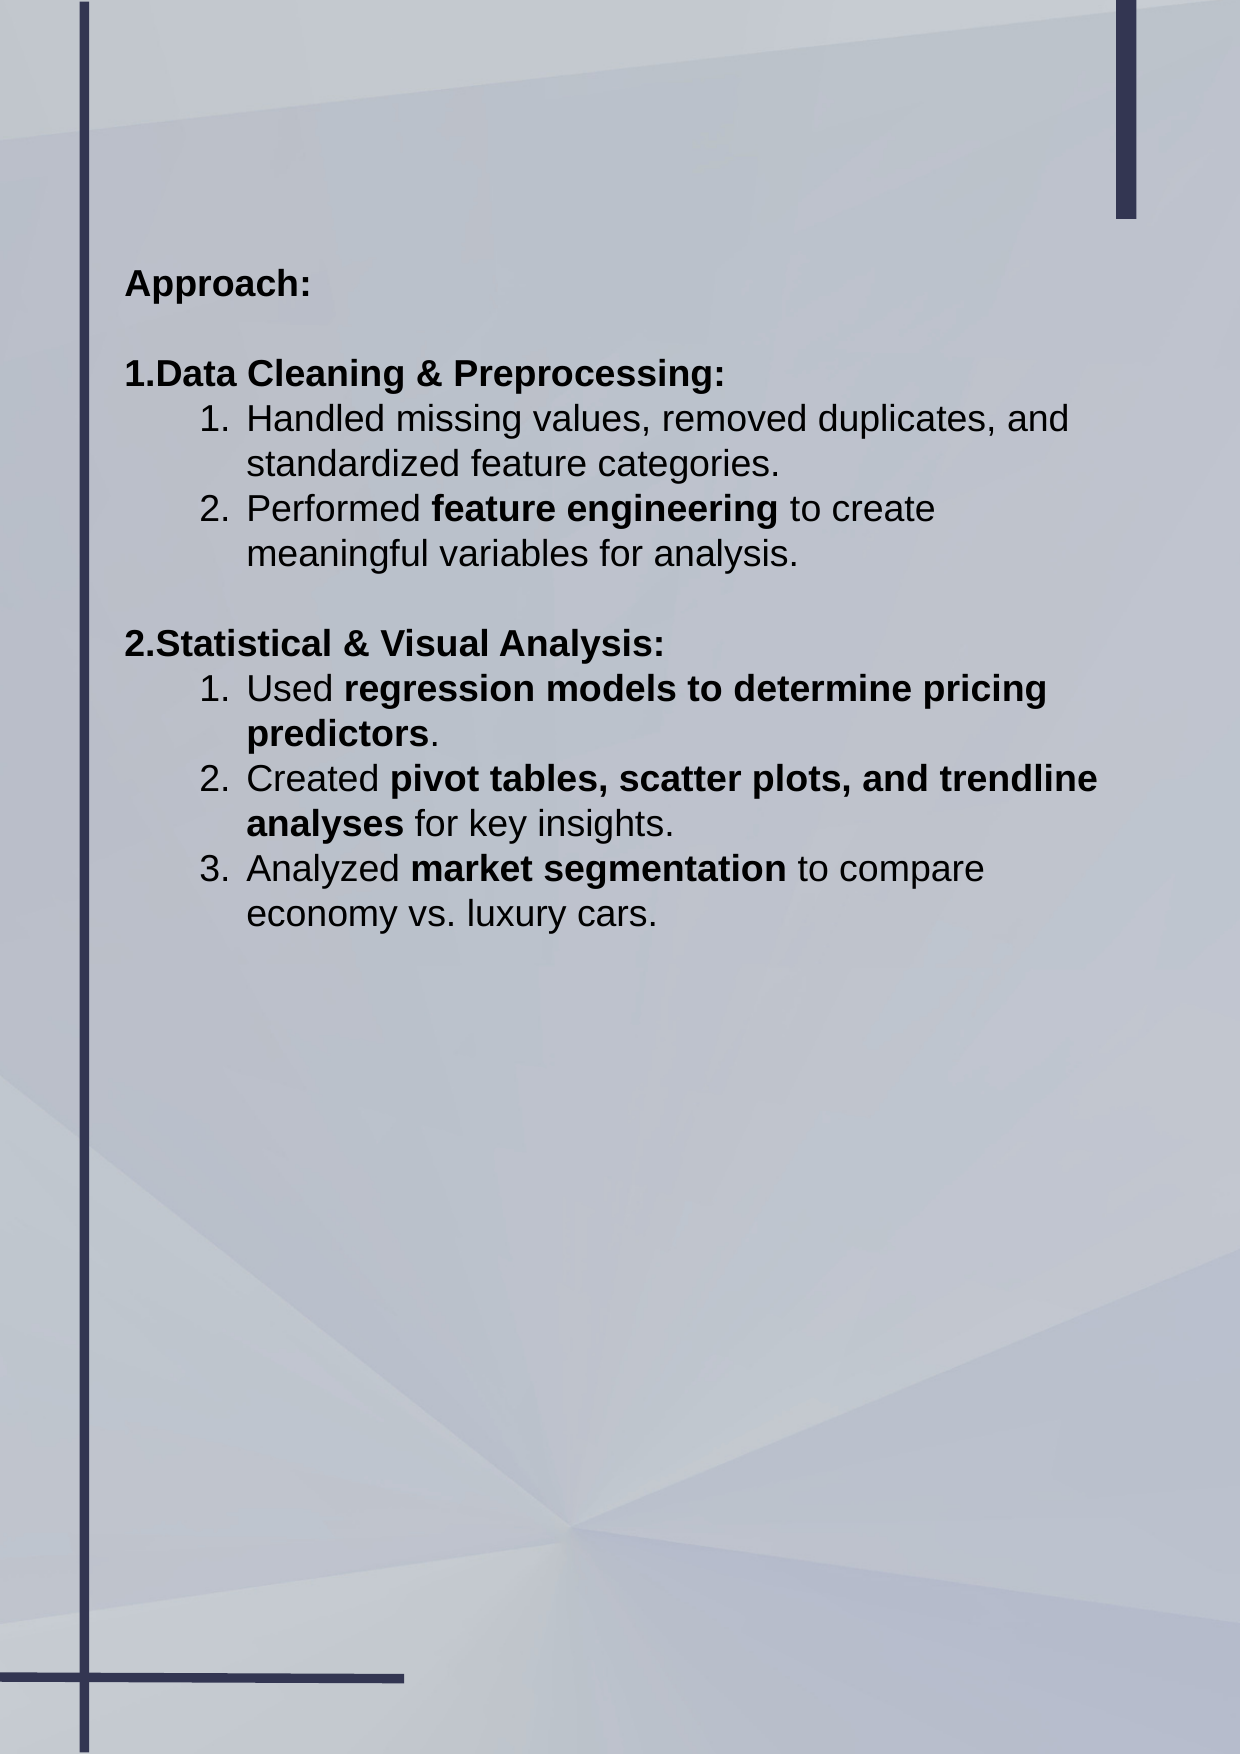

Approach:

Data Cleaning & Preprocessing:
Handled missing values, removed duplicates, and standardized feature categories.
Performed feature engineering to create meaningful variables for analysis.

Statistical & Visual Analysis:
Used regression models to determine pricing predictors.
Created pivot tables, scatter plots, and trendline analyses for key insights.
Analyzed market segmentation to compare economy vs. luxury cars.